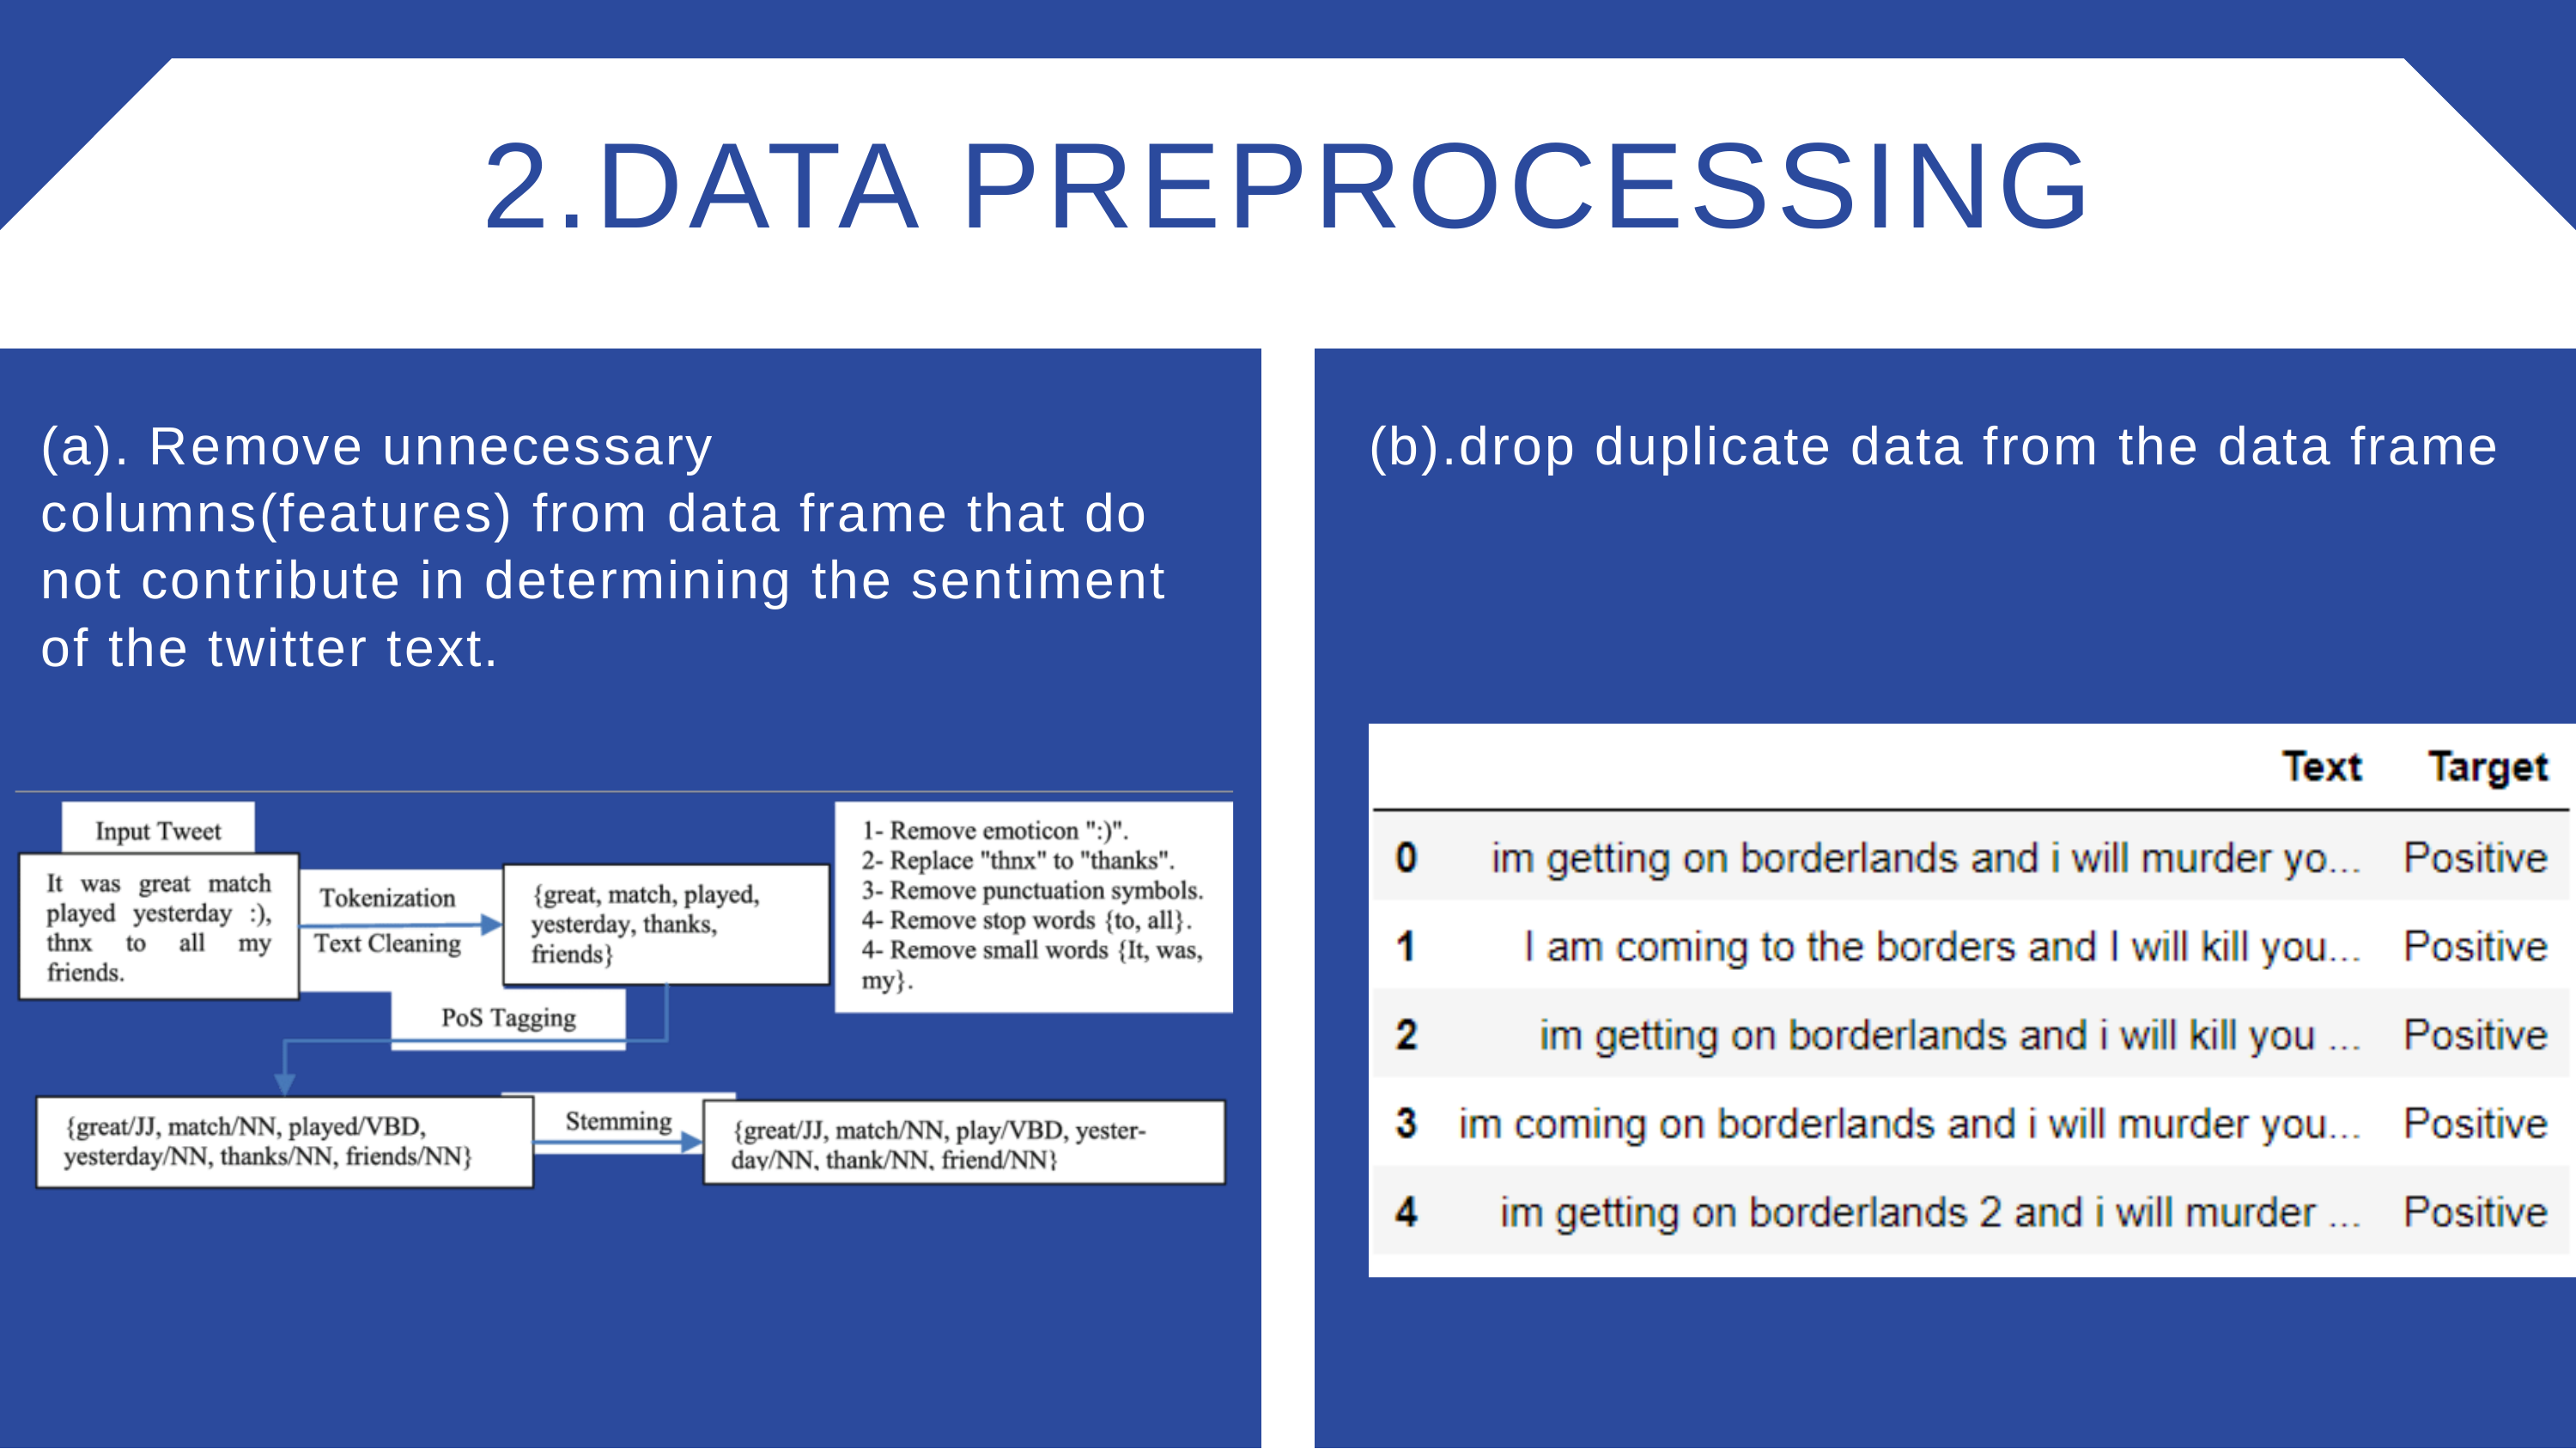

2.DATA PREPROCESSING

(a). Remove unnecessary columns(features) from data frame that do not contribute in determining the sentiment of the twitter text.
(b).drop duplicate data from the data frame